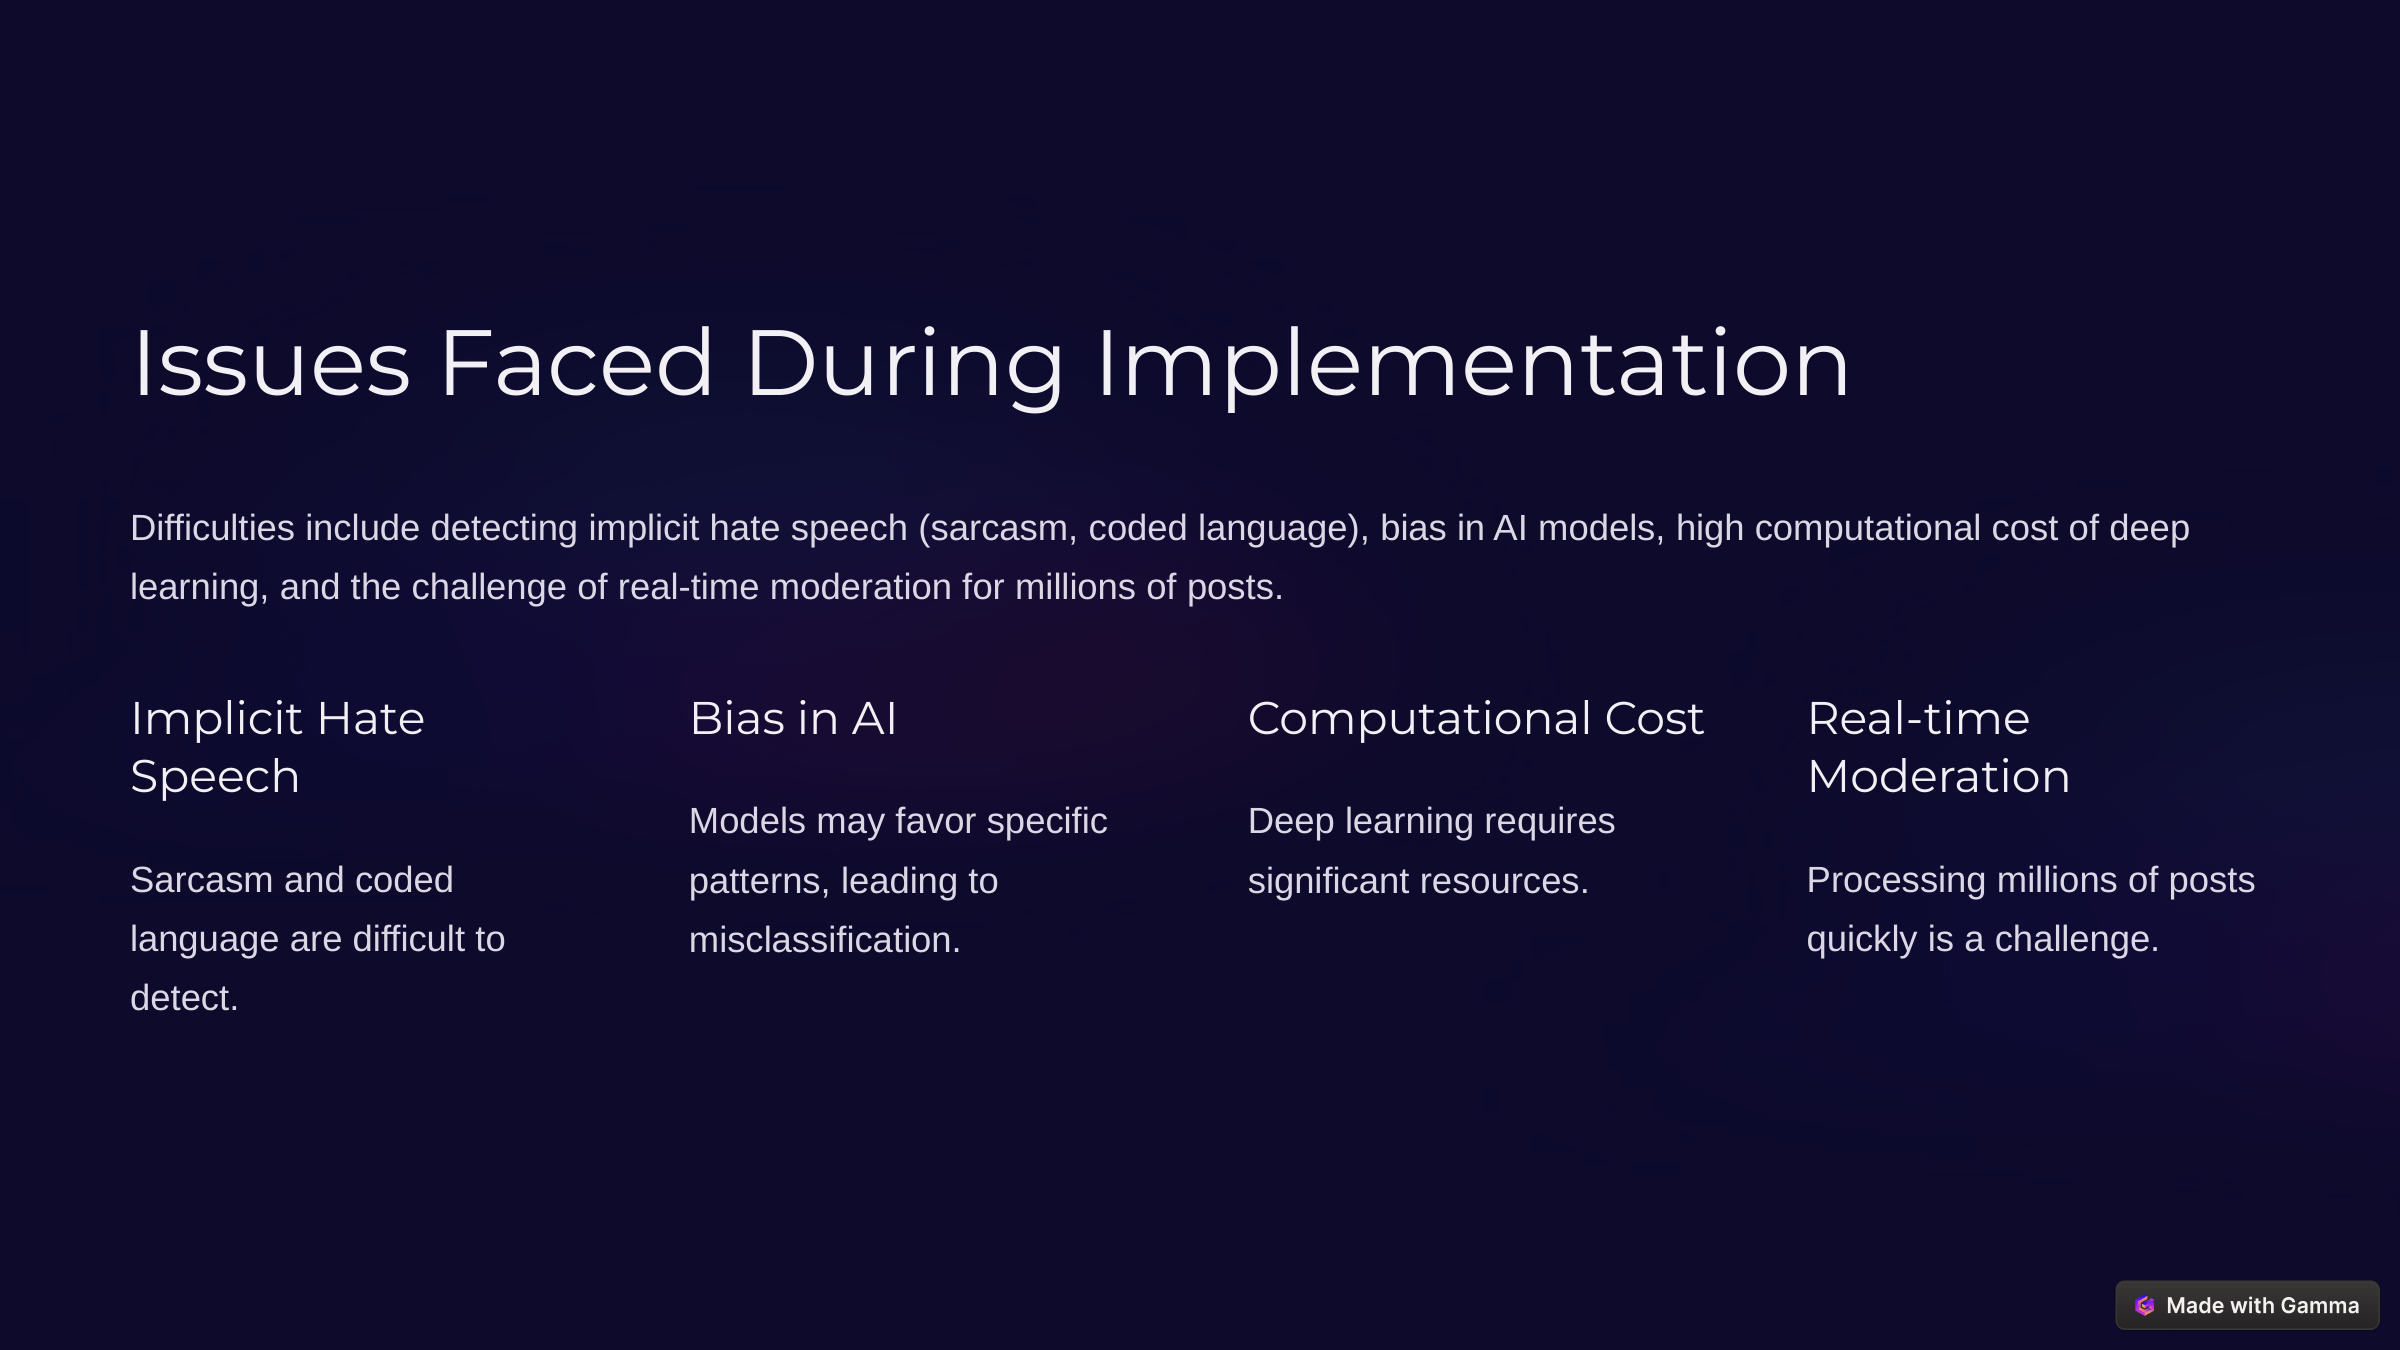

Issues Faced During Implementation
Difficulties include detecting implicit hate speech (sarcasm, coded language), bias in AI models, high computational cost of deep learning, and the challenge of real-time moderation for millions of posts.
Implicit Hate Speech
Bias in AI
Computational Cost
Real-time Moderation
Models may favor specific patterns, leading to misclassification.
Deep learning requires significant resources.
Sarcasm and coded language are difficult to detect.
Processing millions of posts quickly is a challenge.